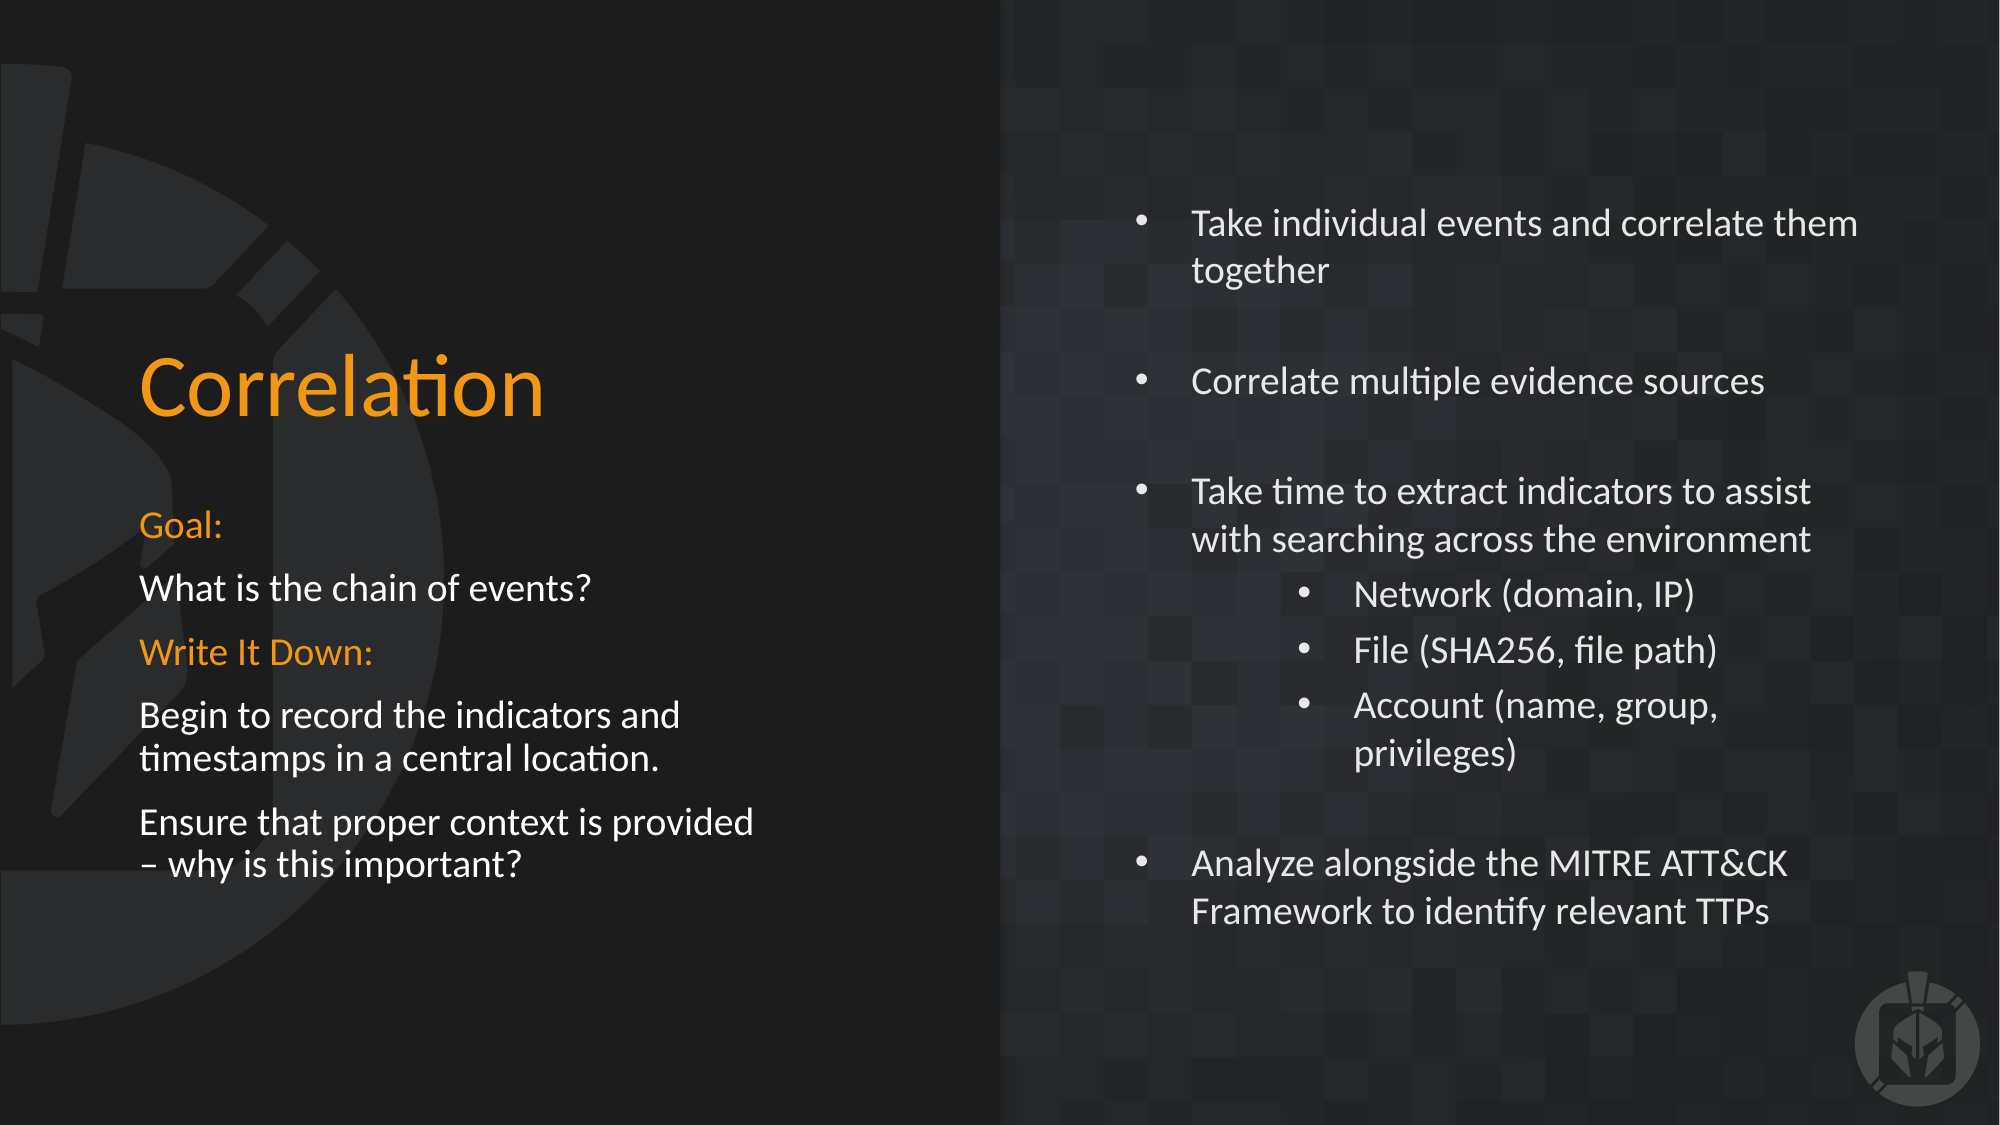

# Correlation
Take individual events and correlate them together

Correlate multiple evidence sources

Take time to extract indicators to assist with searching across the environment
Network (domain, IP)
File (SHA256, file path)
Account (name, group, privileges)

Analyze alongside the MITRE ATT&CK Framework to identify relevant TTPs

Goal:
What is the chain of events?
Write It Down:
Begin to record the indicators and timestamps in a central location.
Ensure that proper context is provided – why is this important?